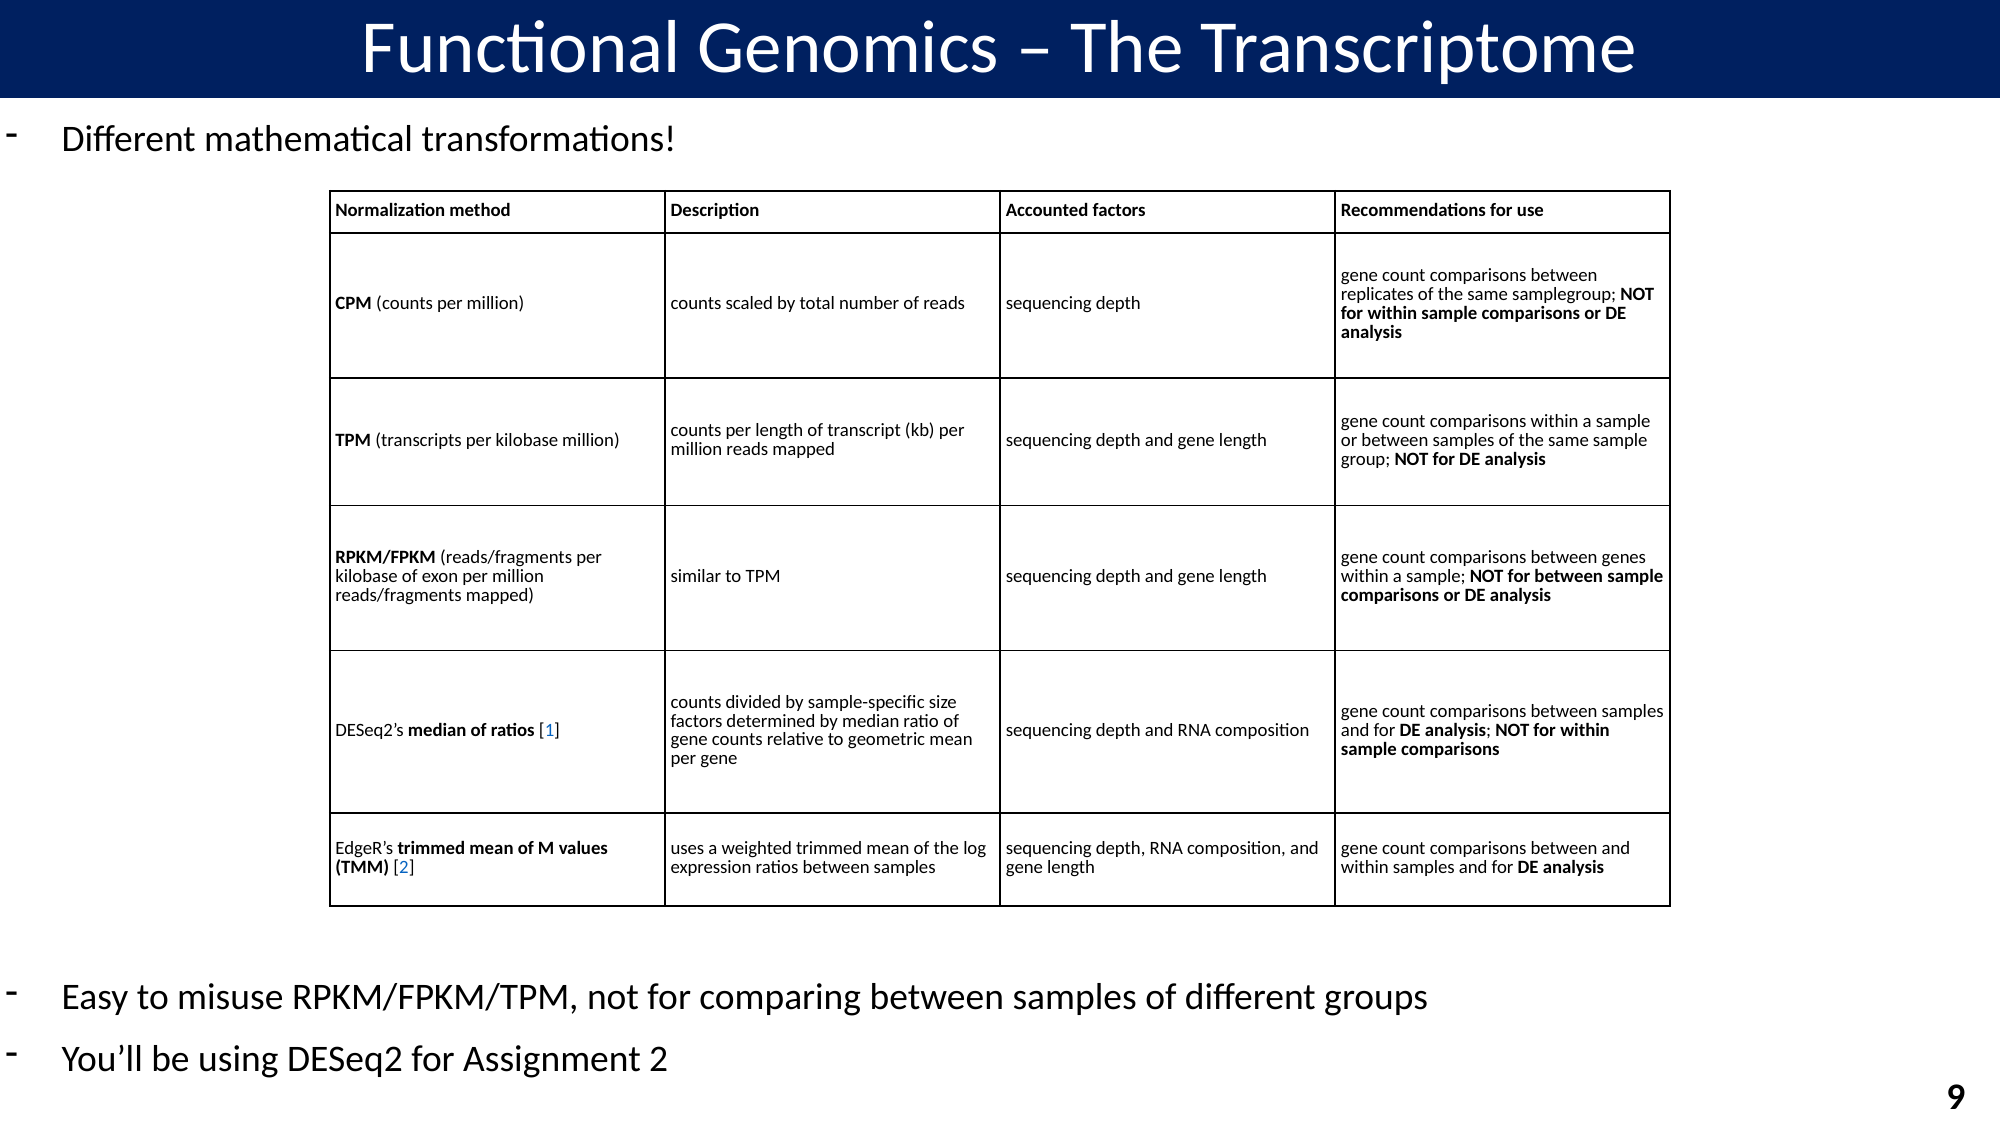

# Functional Genomics – The Transcriptome
Different mathematical transformations!

Easy to misuse RPKM/FPKM/TPM, not for comparing between samples of different groups
You’ll be using DESeq2 for Assignment 2

| Normalization method | Description | Accounted factors | Recommendations for use |
| --- | --- | --- | --- |
| CPM (counts per million) | counts scaled by total number of reads | sequencing depth | gene count comparisons between replicates of the same samplegroup; NOT for within sample comparisons or DE analysis |
| TPM (transcripts per kilobase million) | counts per length of transcript (kb) per million reads mapped | sequencing depth and gene length | gene count comparisons within a sample or between samples of the same sample group; NOT for DE analysis |
| RPKM/FPKM (reads/fragments per kilobase of exon per million reads/fragments mapped) | similar to TPM | sequencing depth and gene length | gene count comparisons between genes within a sample; NOT for between sample comparisons or DE analysis |
| DESeq2’s median of ratios [1] | counts divided by sample-specific size factors determined by median ratio of gene counts relative to geometric mean per gene | sequencing depth and RNA composition | gene count comparisons between samples and for DE analysis; NOT for within sample comparisons |
| EdgeR’s trimmed mean of M values (TMM) [2] | uses a weighted trimmed mean of the log expression ratios between samples | sequencing depth, RNA composition, and gene length | gene count comparisons between and within samples and for DE analysis |
9